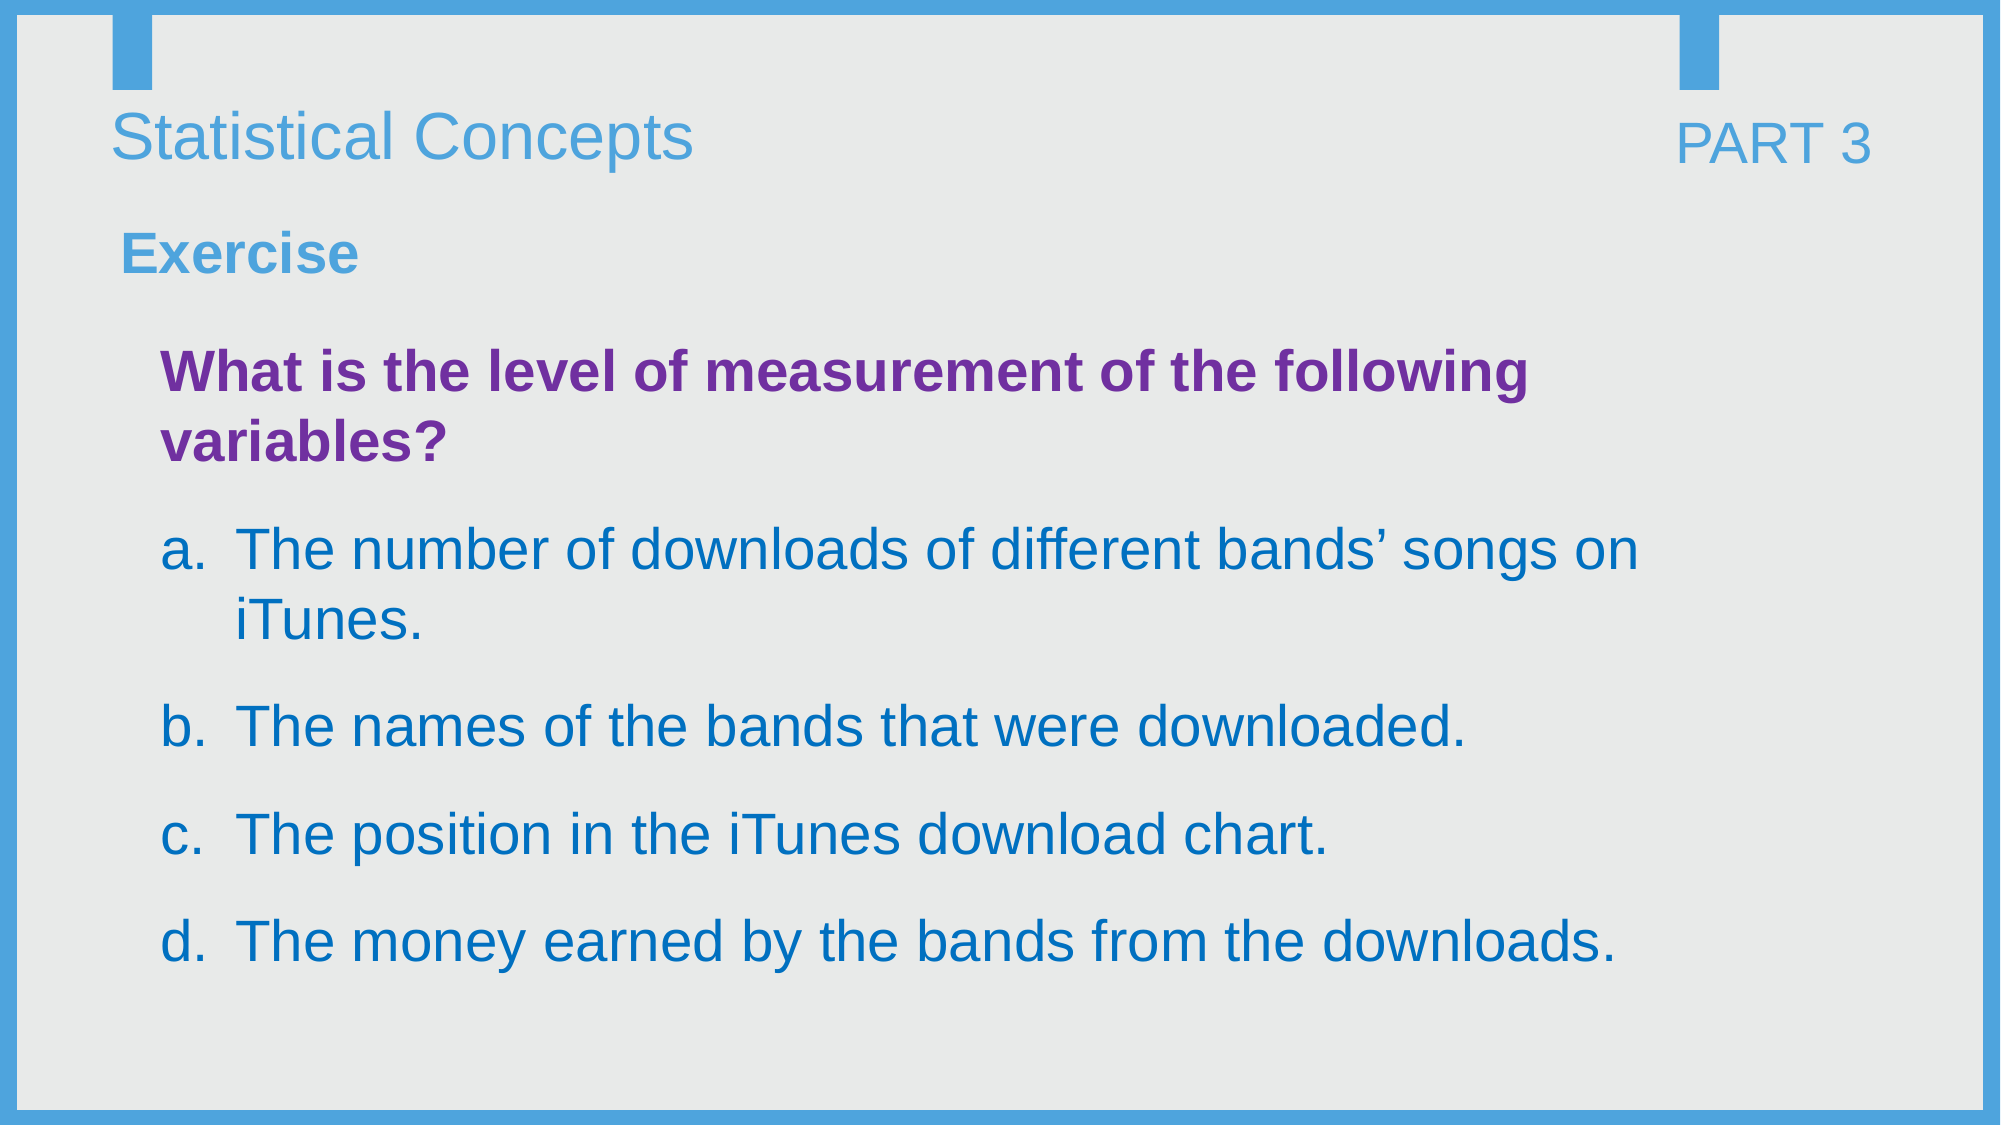

Statistical Concepts
PART 3
Exercise
What is the level of measurement of the following variables?
The number of downloads of different bands’ songs on iTunes.
The names of the bands that were downloaded.
The position in the iTunes download chart.
The money earned by the bands from the downloads.